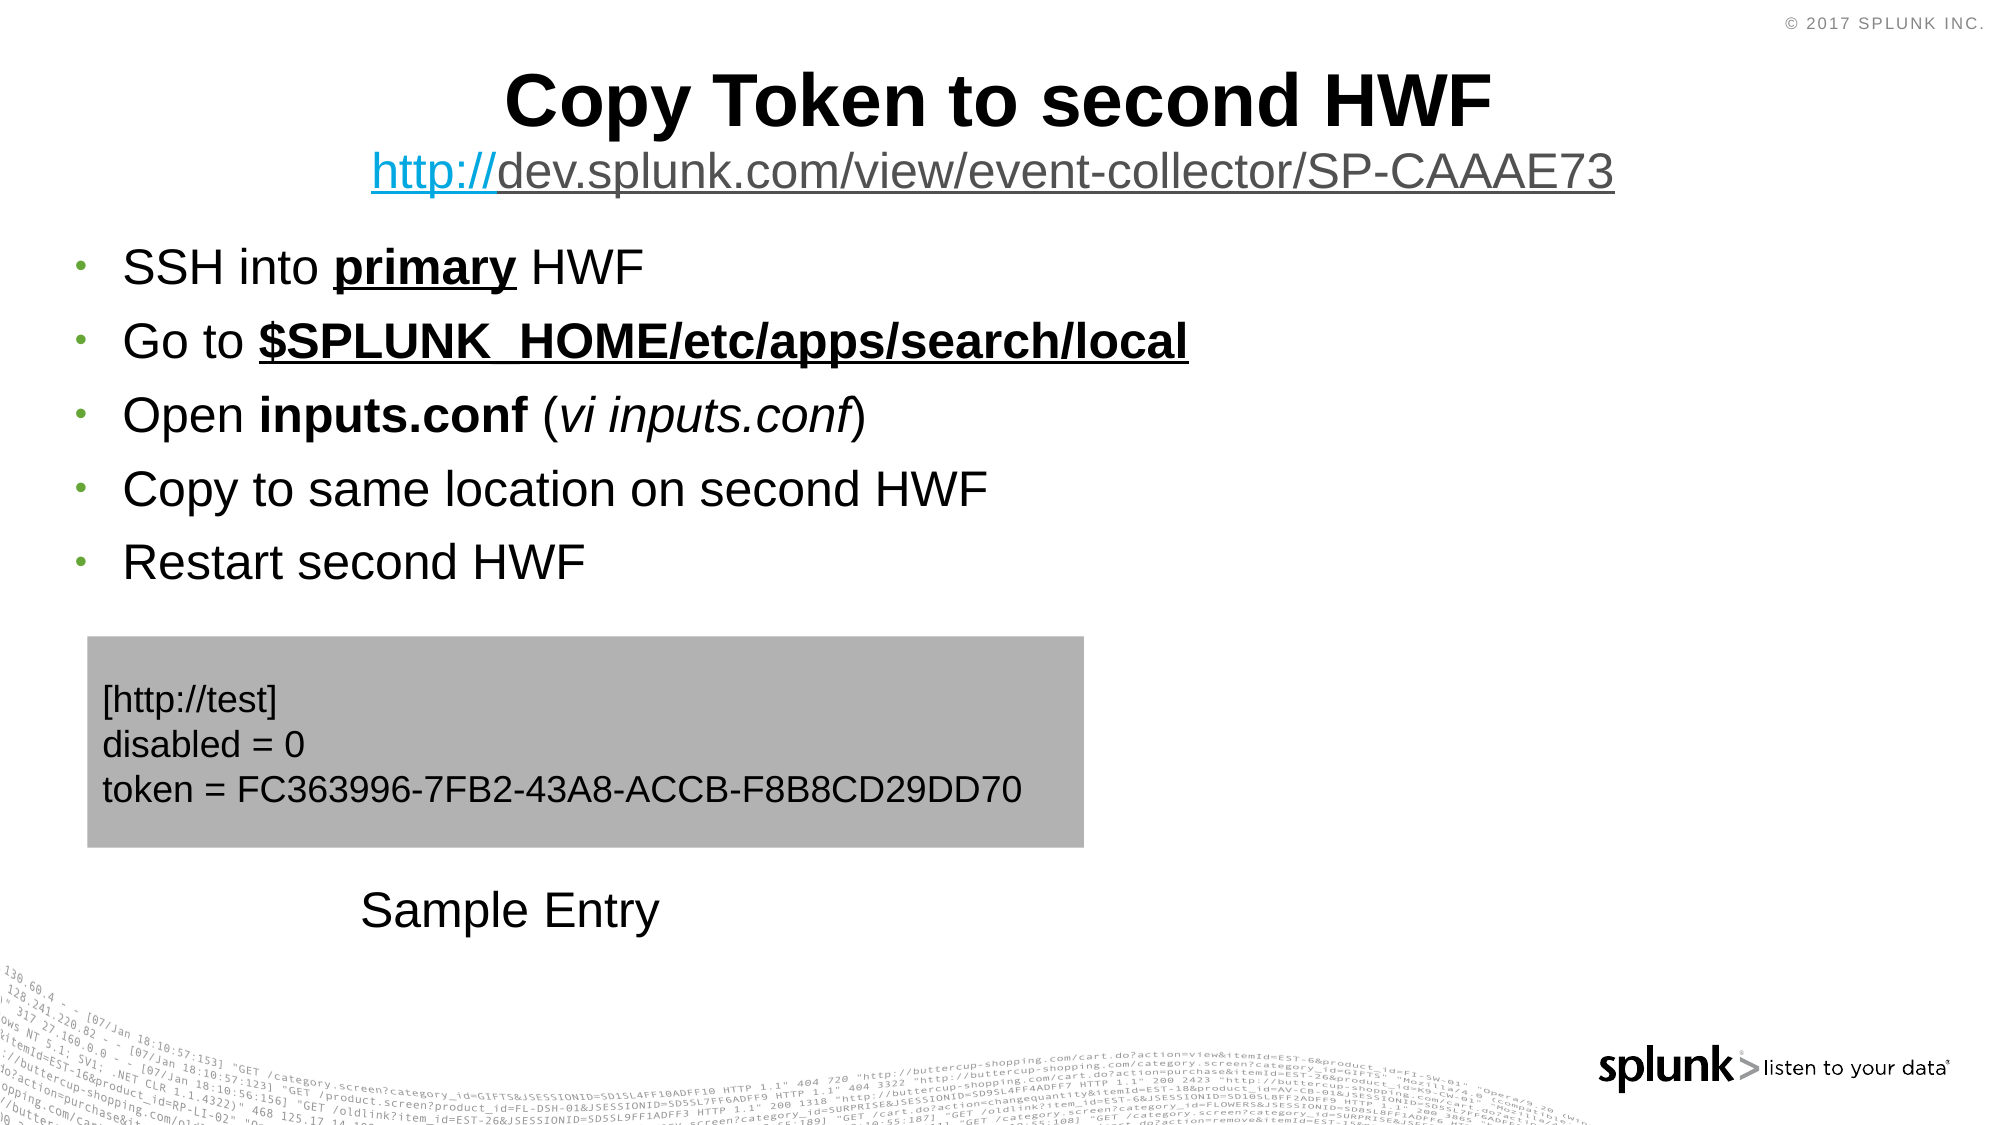

# Copy Token to second HWF
http://dev.splunk.com/view/event-collector/SP-CAAAE73
SSH into primary HWF
Go to $SPLUNK_HOME/etc/apps/search/local
Open inputs.conf (vi inputs.conf)
Copy to same location on second HWF
Restart second HWF
[http://test]
disabled = 0
token = FC363996-7FB2-43A8-ACCB-F8B8CD29DD70
Sample Entry